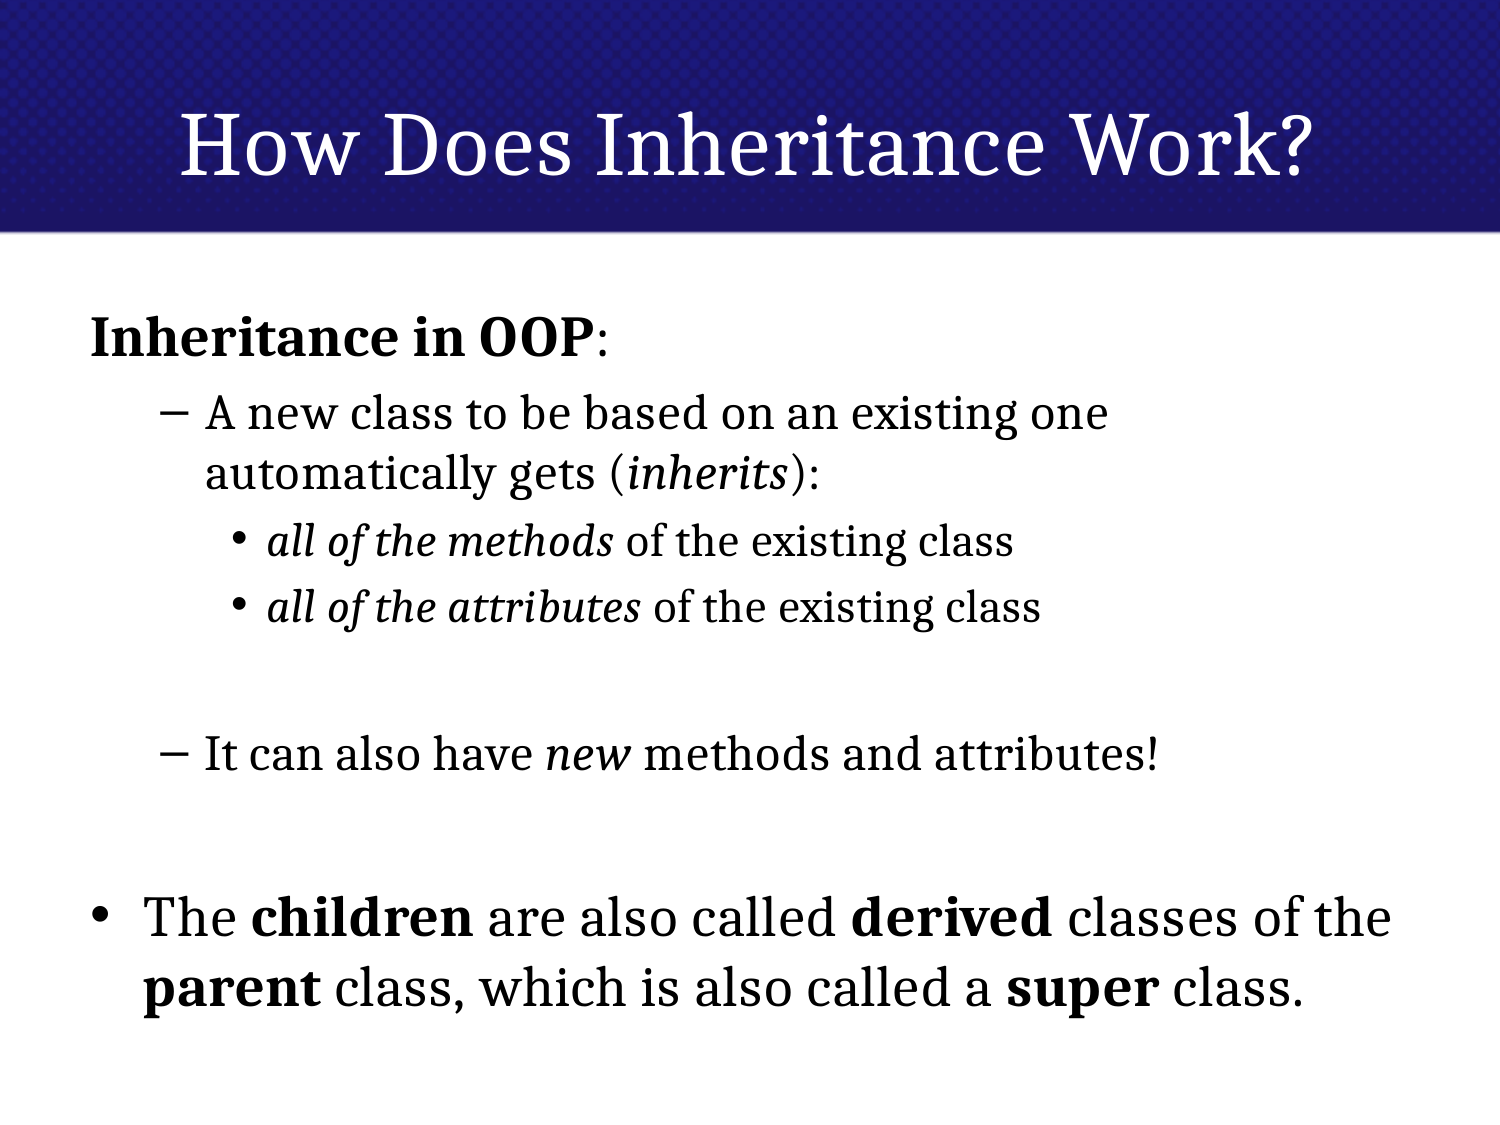

# How Does Inheritance Work?
Inheritance in OOP:
A new class to be based on an existing one automatically gets (inherits):
all of the methods of the existing class
all of the attributes of the existing class

It can also have new methods and attributes!

The children are also called derived classes of the parent class, which is also called a super class.